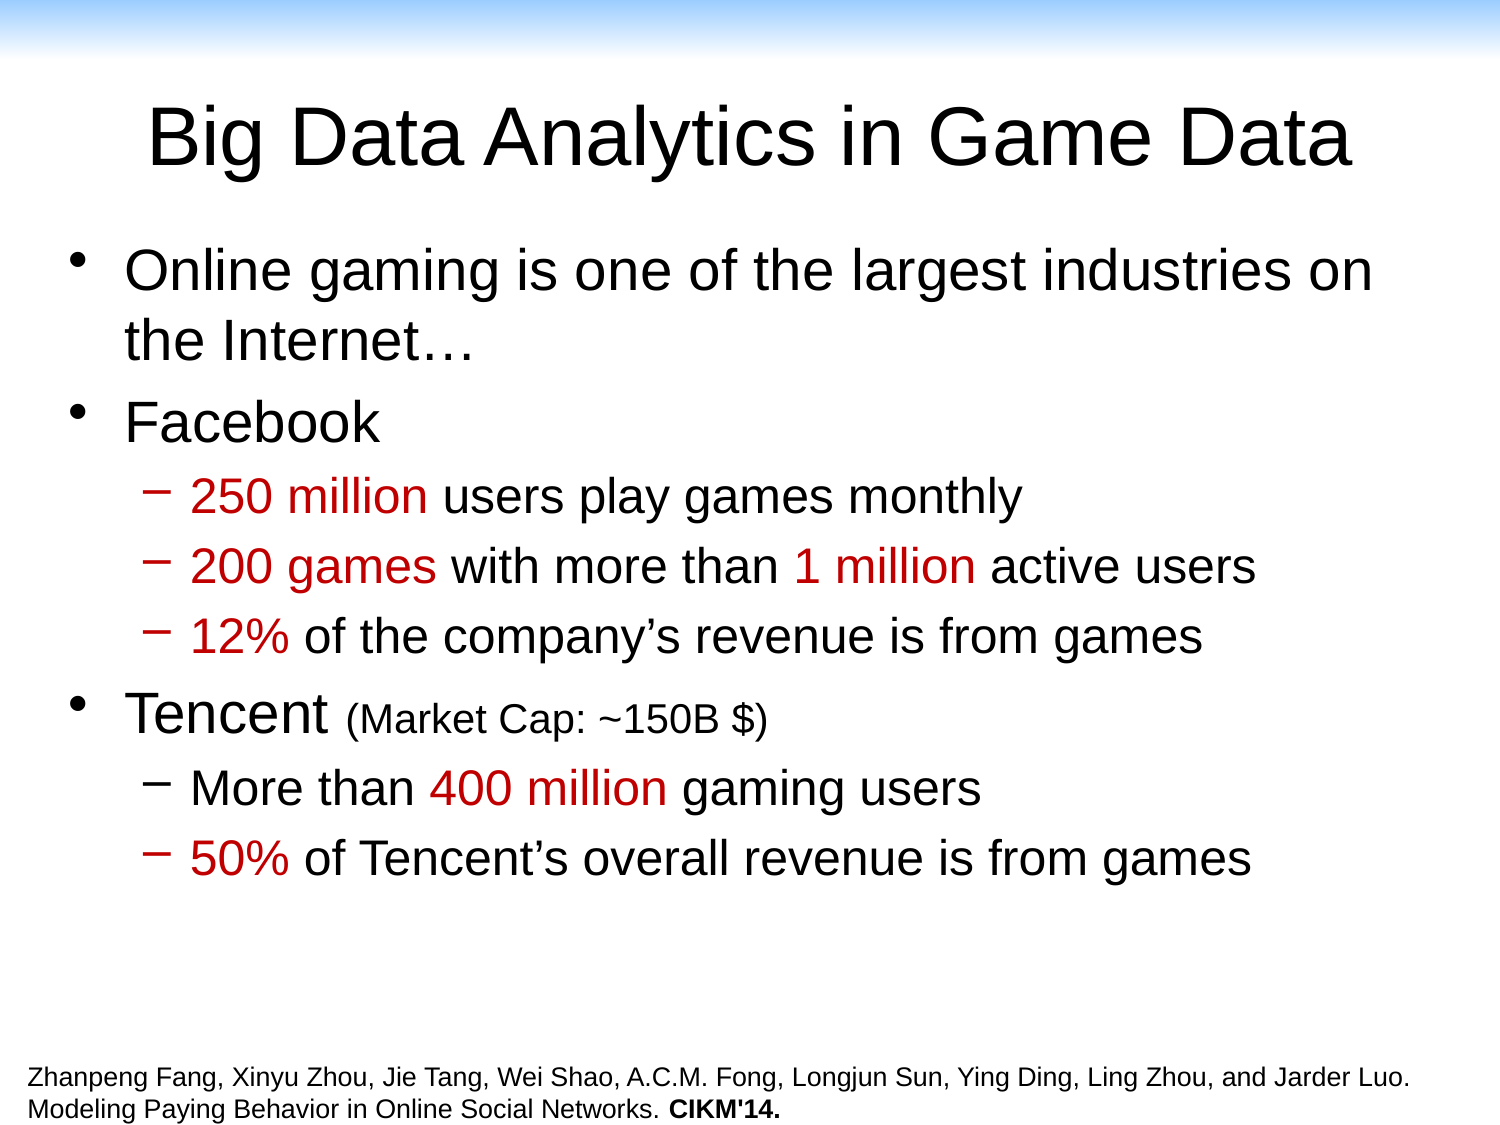

# Big Data Analytics in Game Data
Online gaming is one of the largest industries on the Internet…
Facebook
250 million users play games monthly
200 games with more than 1 million active users
12% of the company’s revenue is from games
Tencent (Market Cap: ~150B $)
More than 400 million gaming users
50% of Tencent’s overall revenue is from games

Zhanpeng Fang, Xinyu Zhou, Jie Tang, Wei Shao, A.C.M. Fong, Longjun Sun, Ying Ding, Ling Zhou, and Jarder Luo. Modeling Paying Behavior in Online Social Networks. CIKM'14.